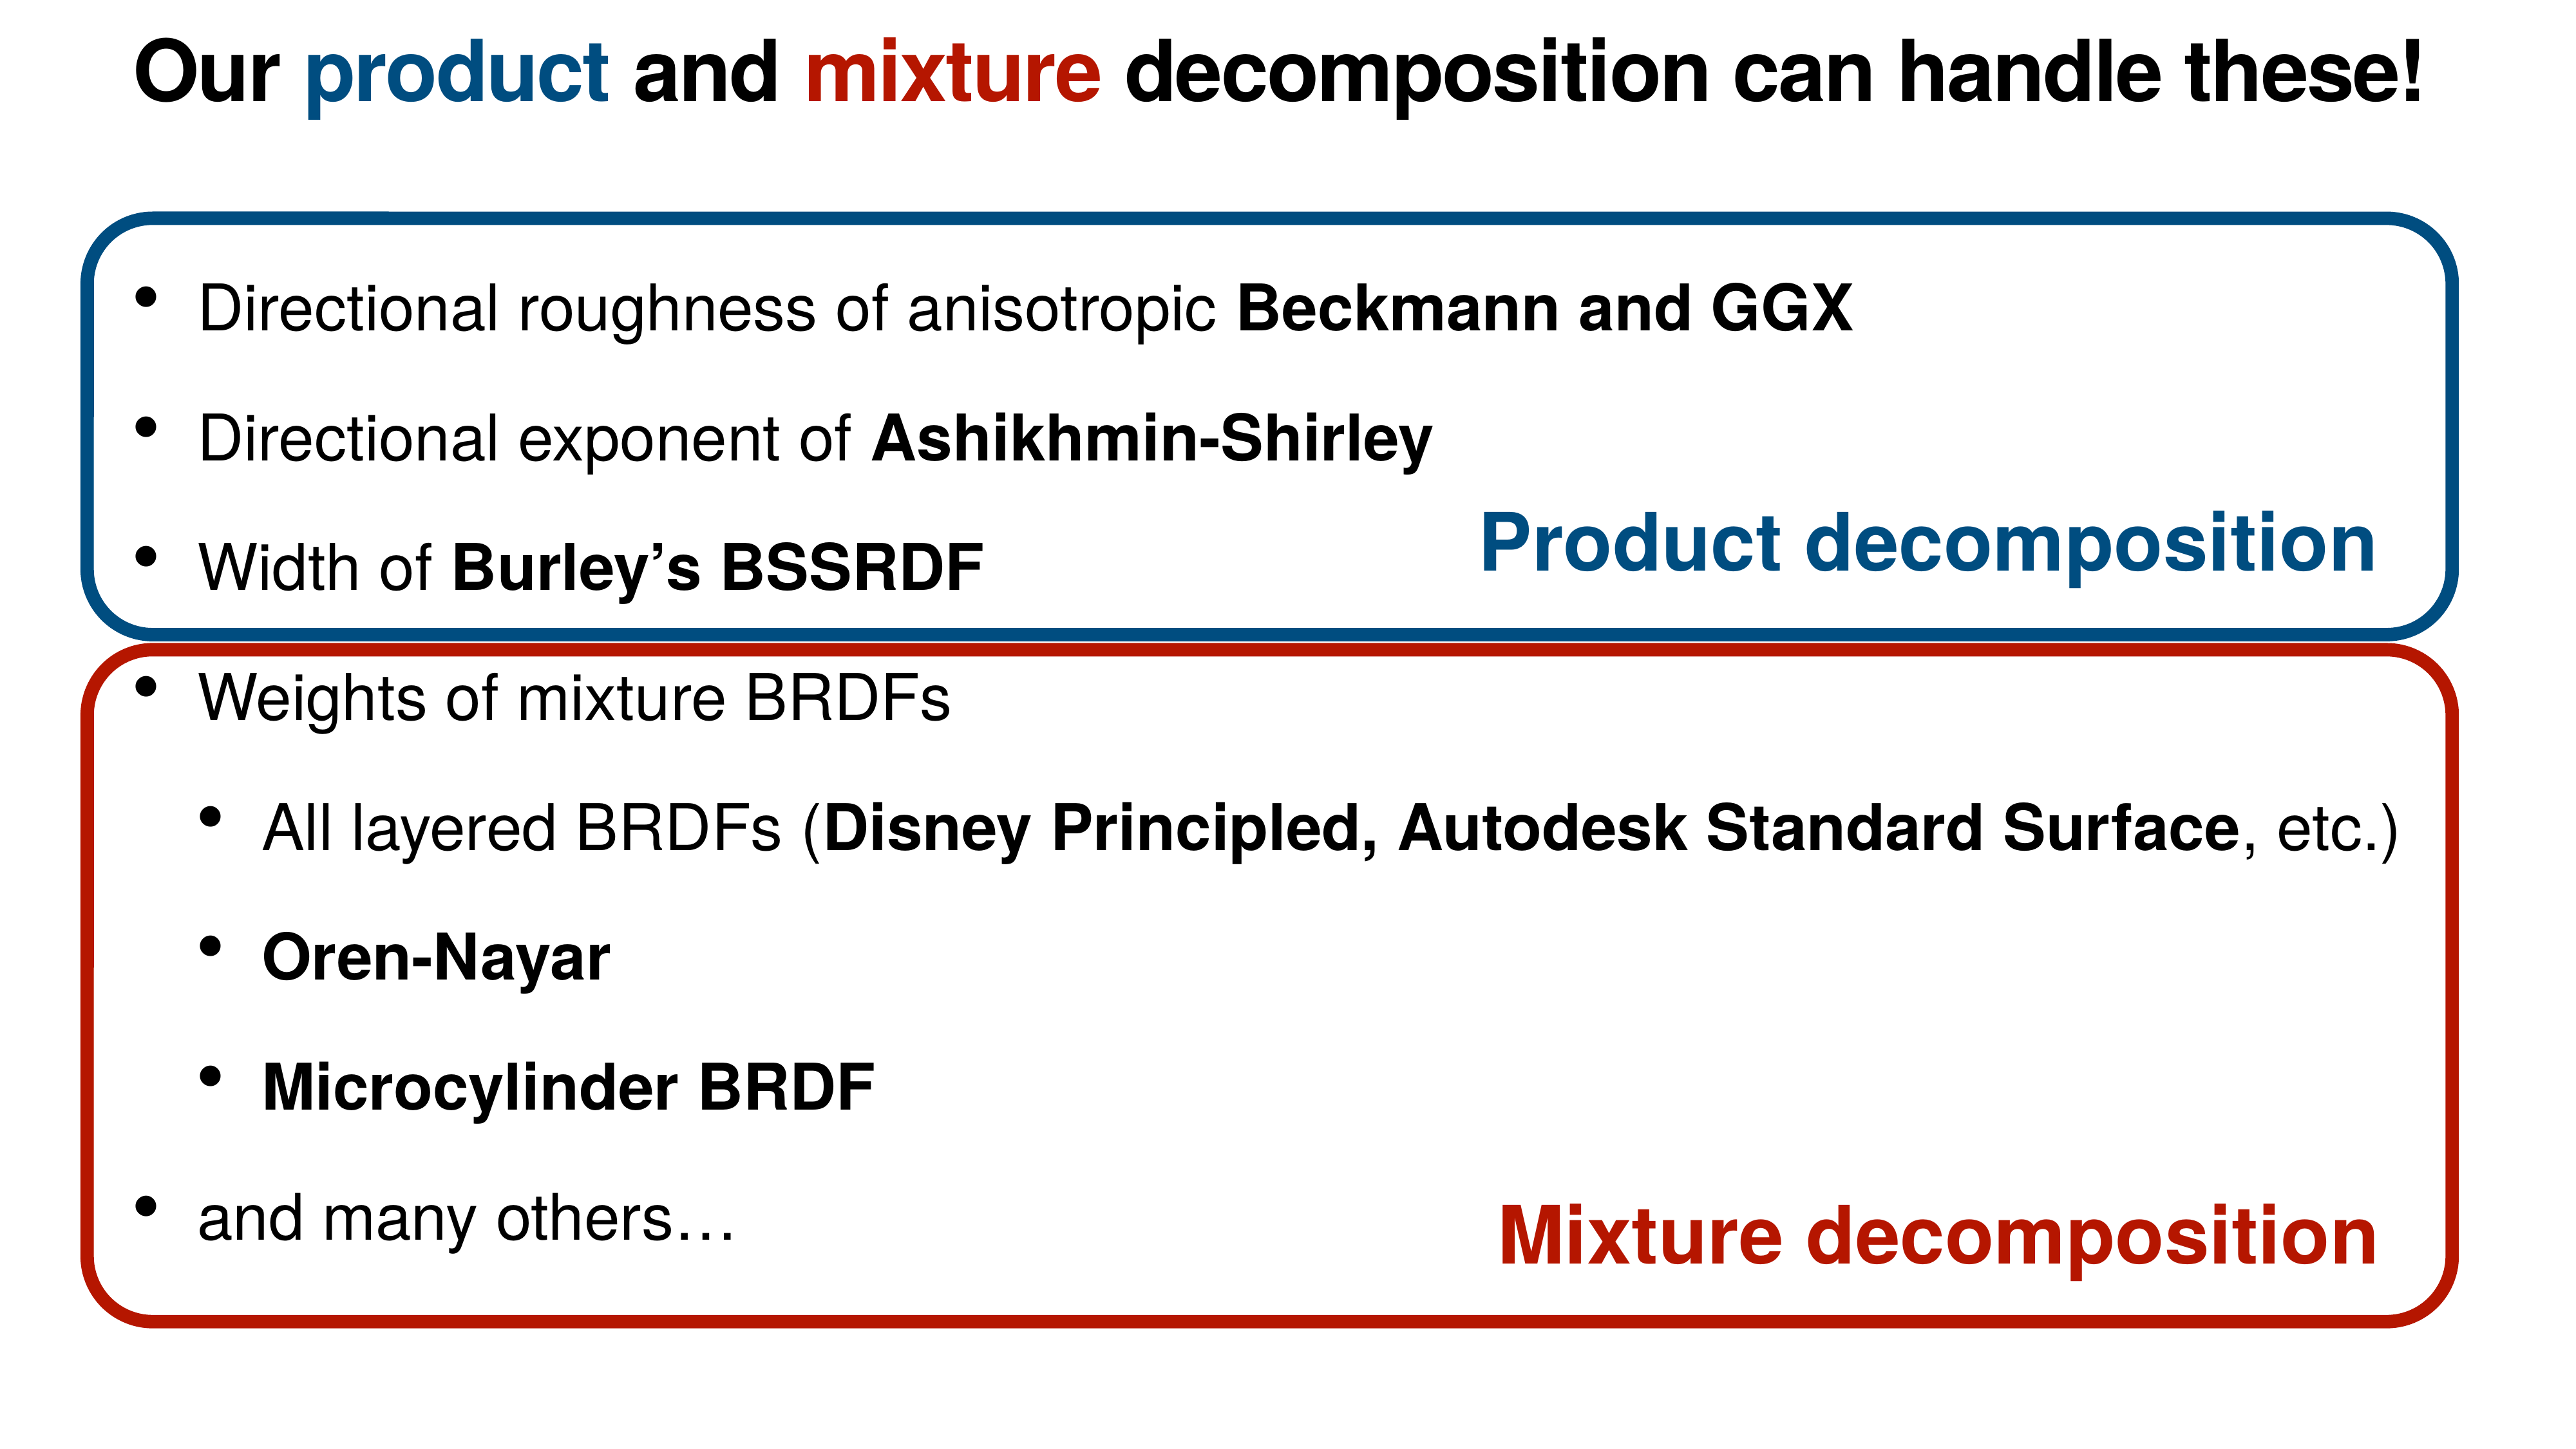

# Our product and mixture decomposition can handle these!

Directional roughness of anisotropic Beckmann and GGX
Directional exponent of Ashikhmin-Shirley
Width of Burley’s BSSRDF
Weights of mixture BRDFs
All layered BRDFs (Disney Principled, Autodesk Standard Surface, etc.)
Oren-Nayar
Microcylinder BRDF
and many others…
Product decomposition

Mixture decomposition
30